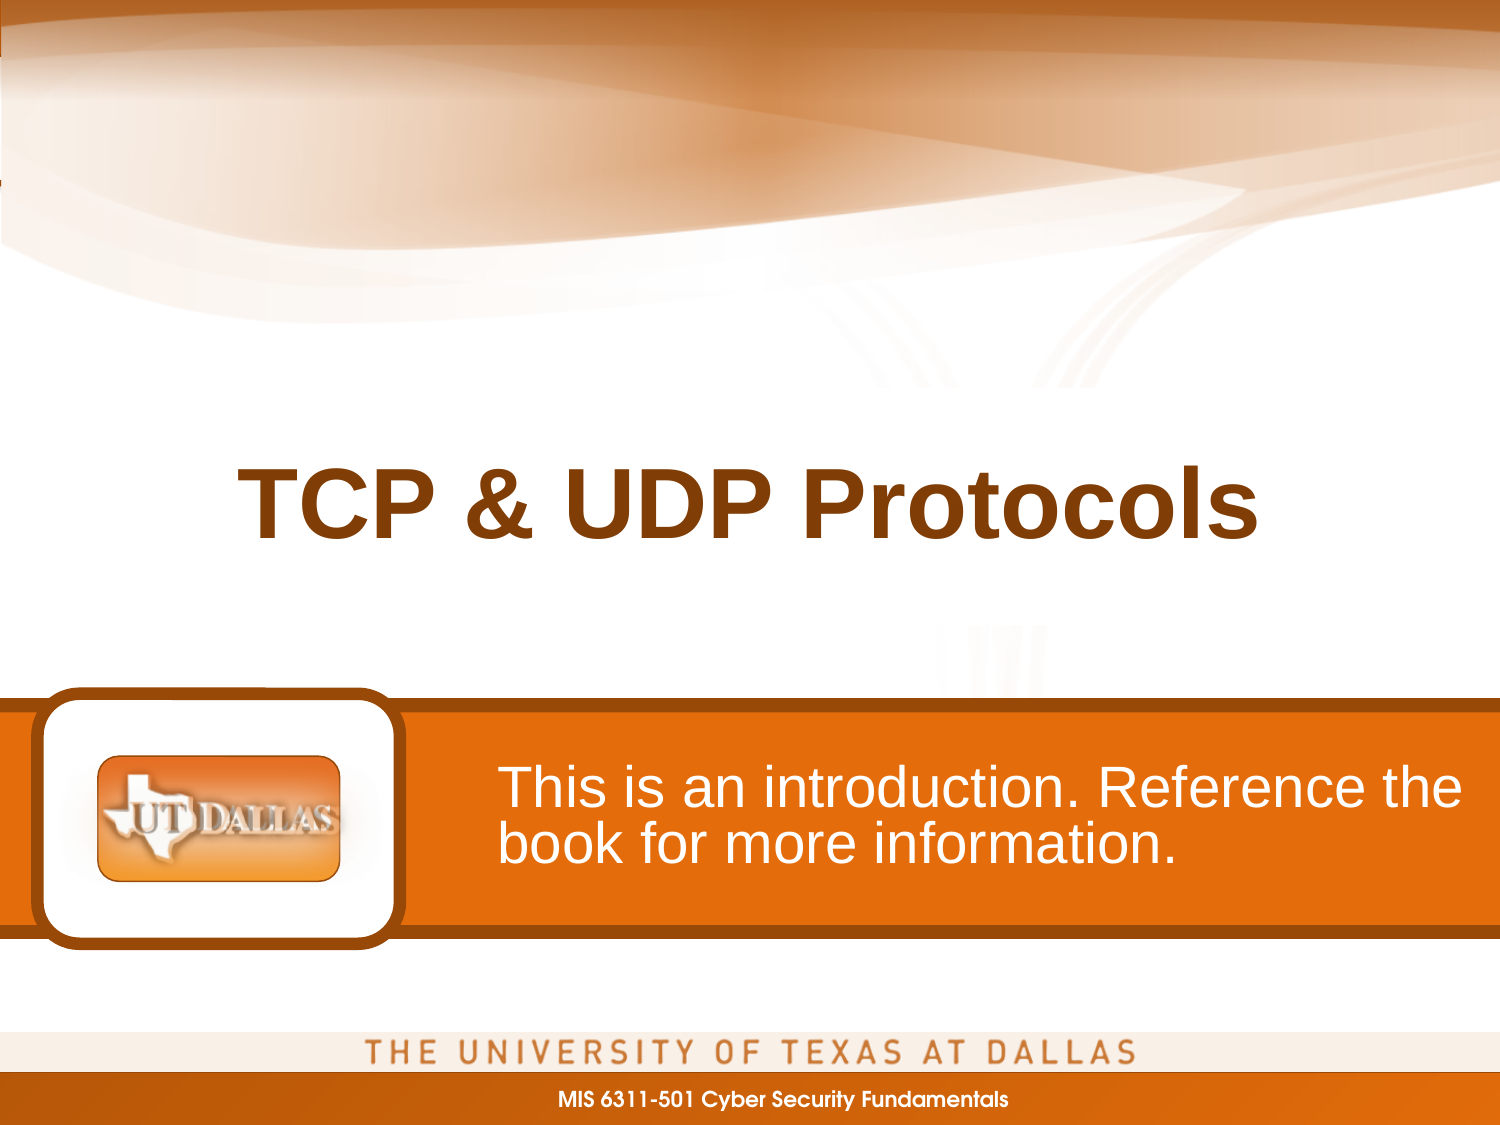

# TCP & UDP Protocols
This is an introduction. Reference the book for more information.